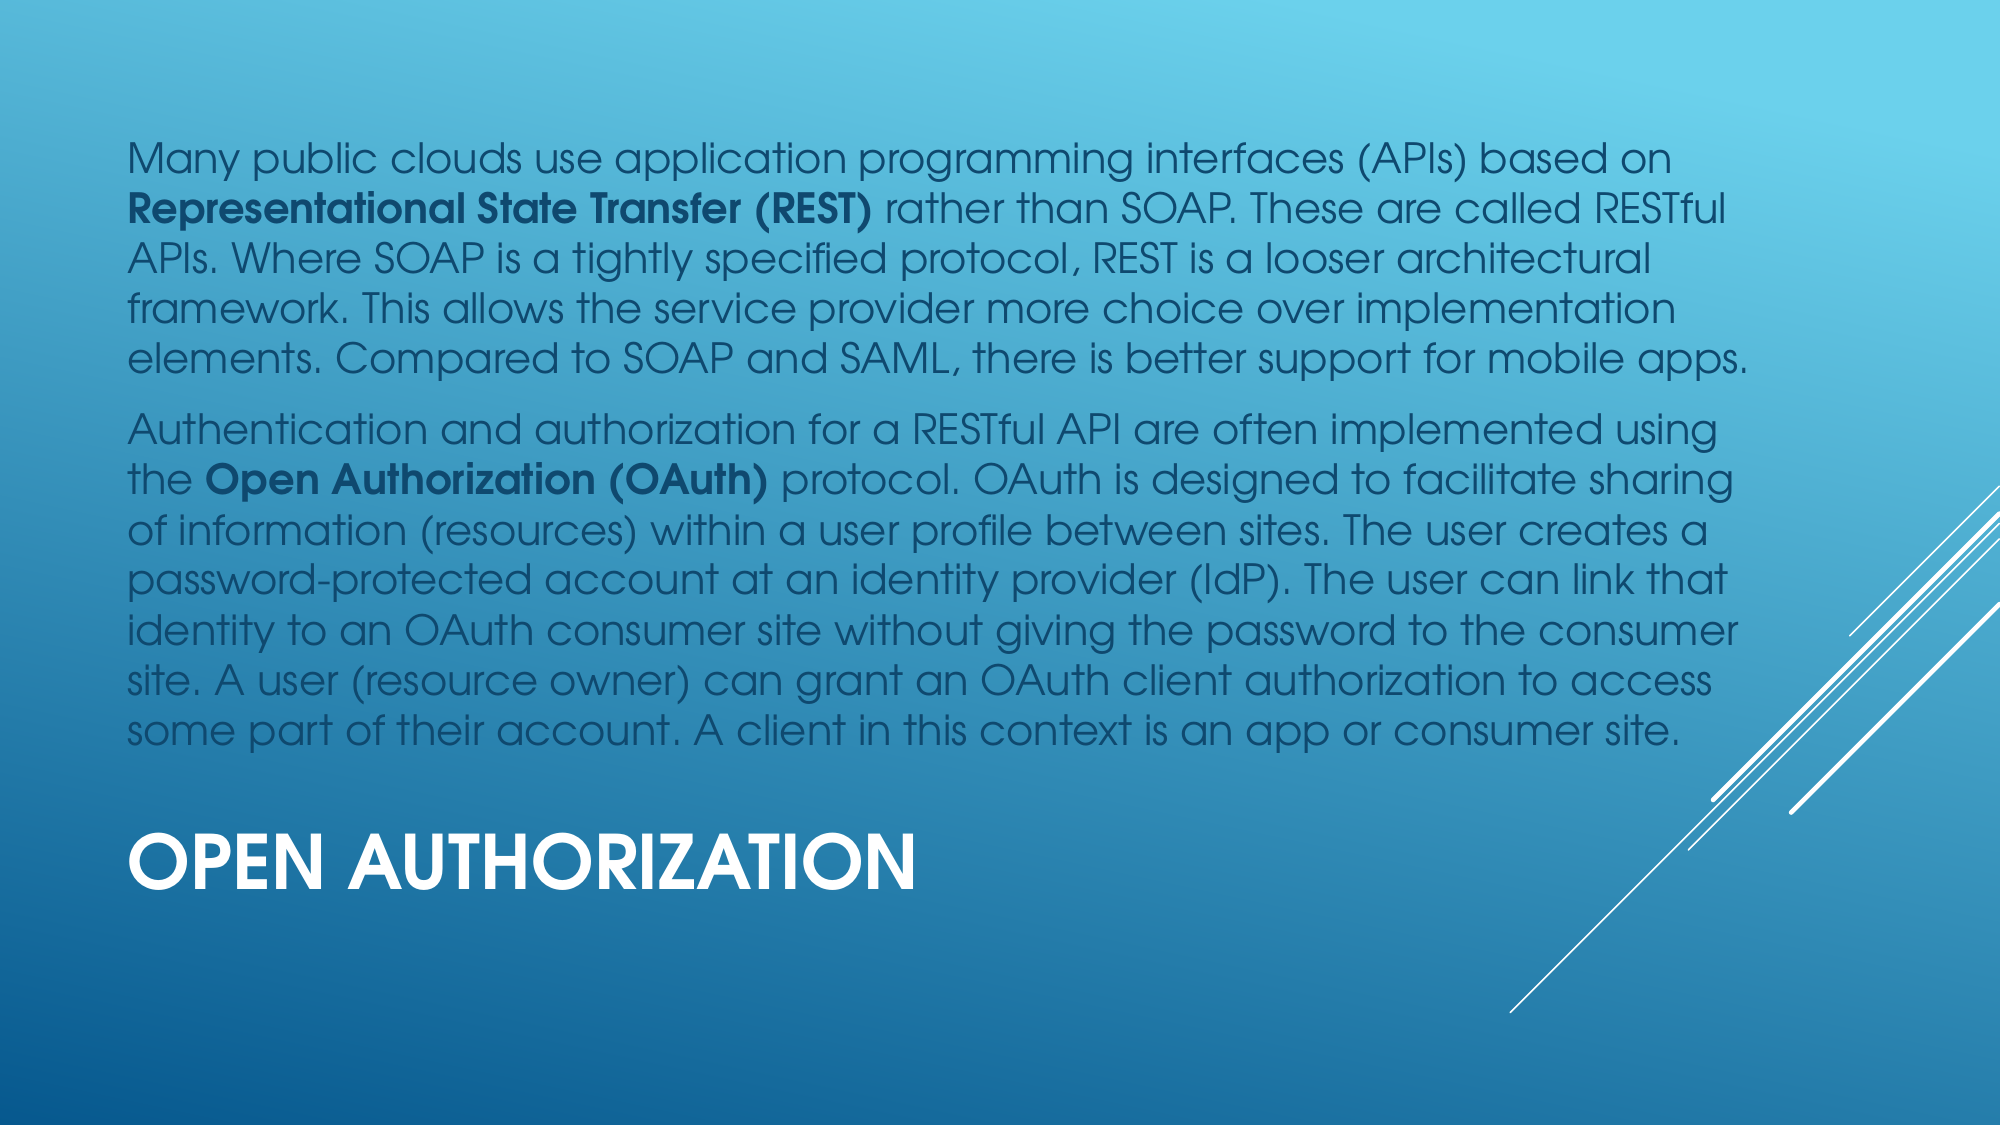

Many public clouds use application programming interfaces (APIs) based on Representational State Transfer (REST) rather than SOAP. These are called RESTful APIs. Where SOAP is a tightly specified protocol, REST is a looser architectural framework. This allows the service provider more choice over implementation elements. Compared to SOAP and SAML, there is better support for mobile apps.
Authentication and authorization for a RESTful API are often implemented using the Open Authorization (OAuth) protocol. OAuth is designed to facilitate sharing of information (resources) within a user profile between sites. The user creates a password-protected account at an identity provider (IdP). The user can link that identity to an OAuth consumer site without giving the password to the consumer site. A user (resource owner) can grant an OAuth client authorization to access some part of their account. A client in this context is an app or consumer site.
# Open Authorization